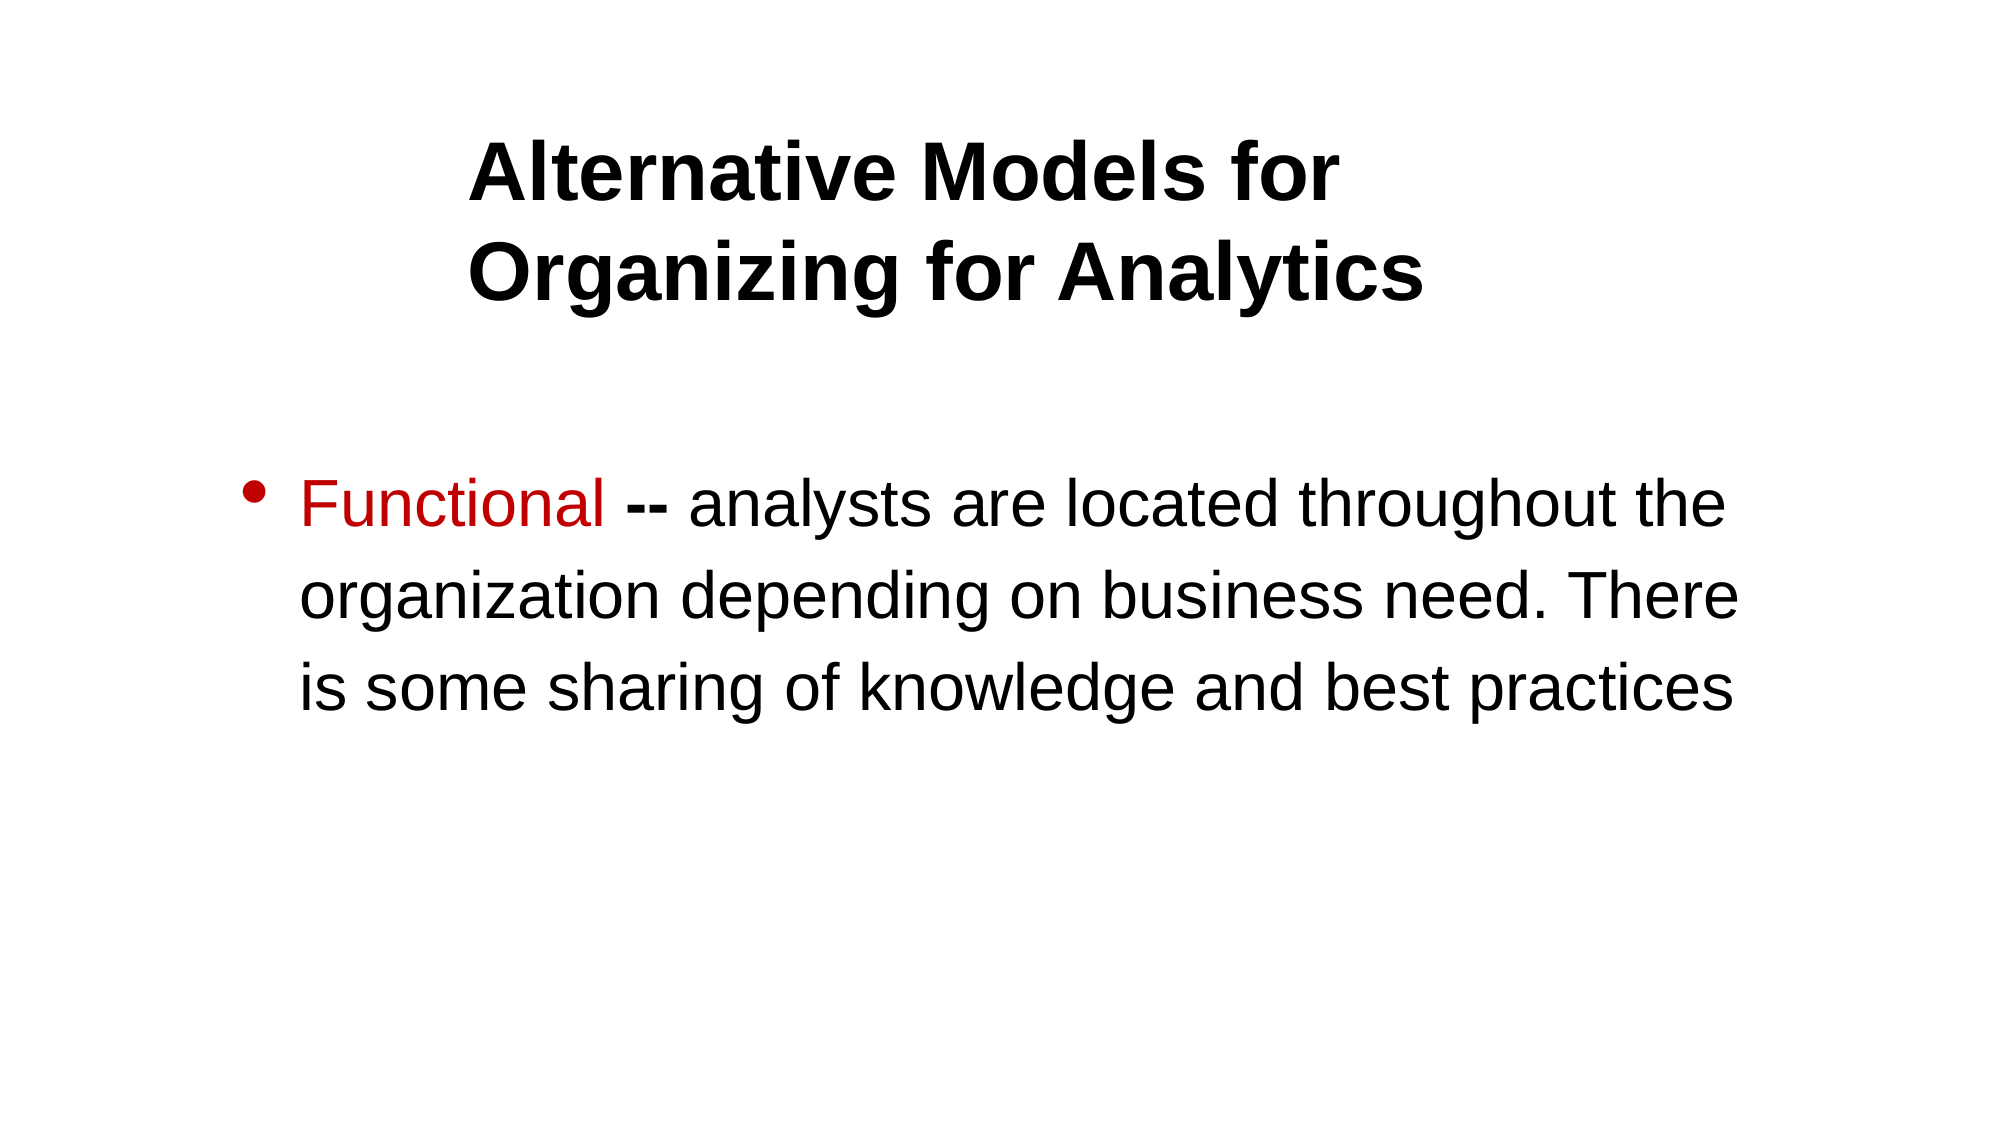

Alternative Models for Organizing for Analytics
Functional -- analysts are located throughout the organization depending on business need. There is some sharing of knowledge and best practices